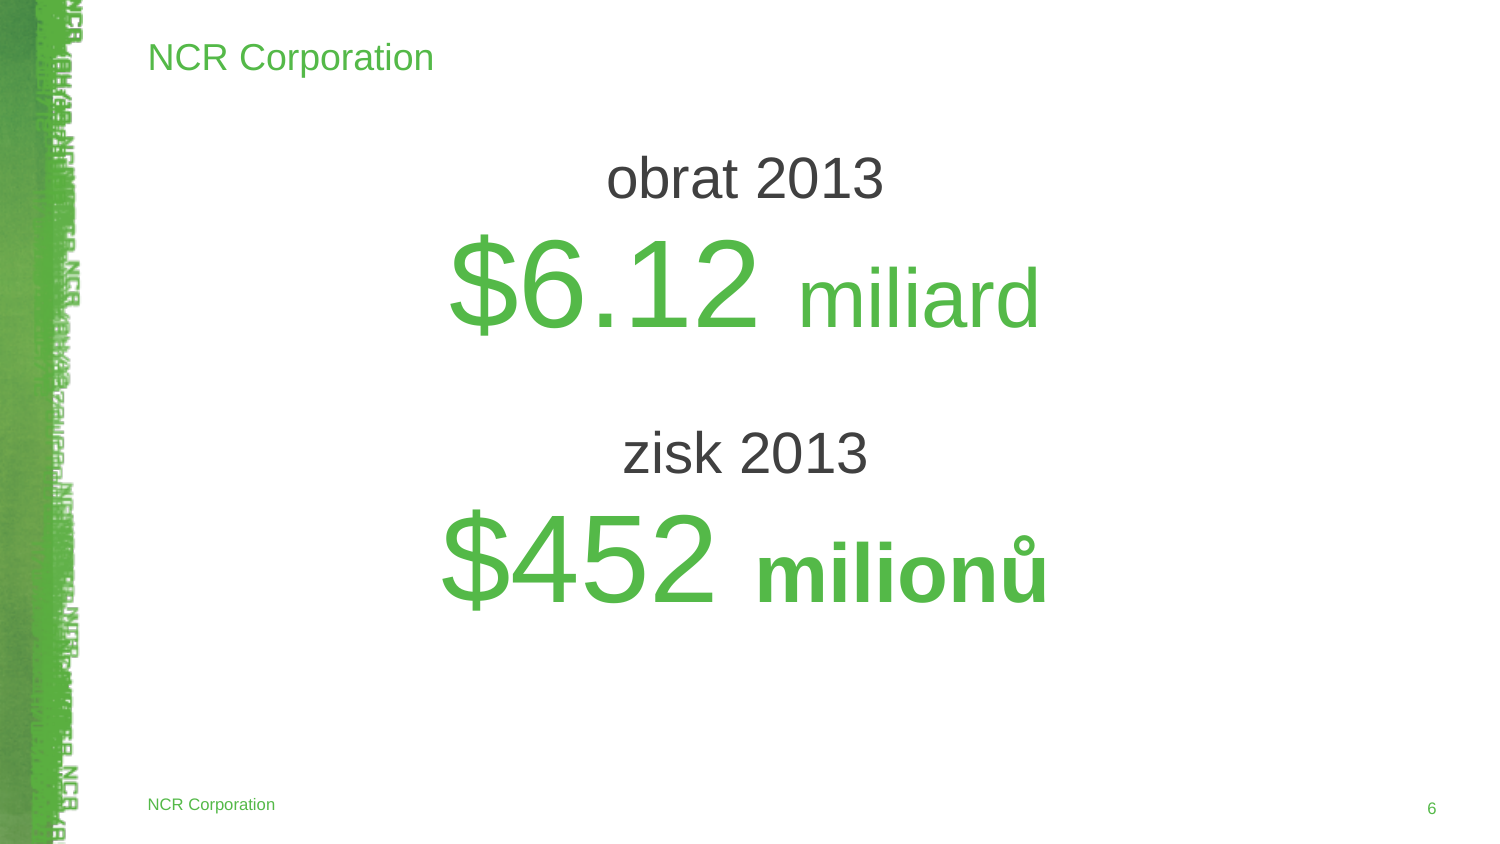

NCR Corporation
obrat 2013
$6.12 miliard
zisk 2013
$452 milionů
NCR Corporation
6